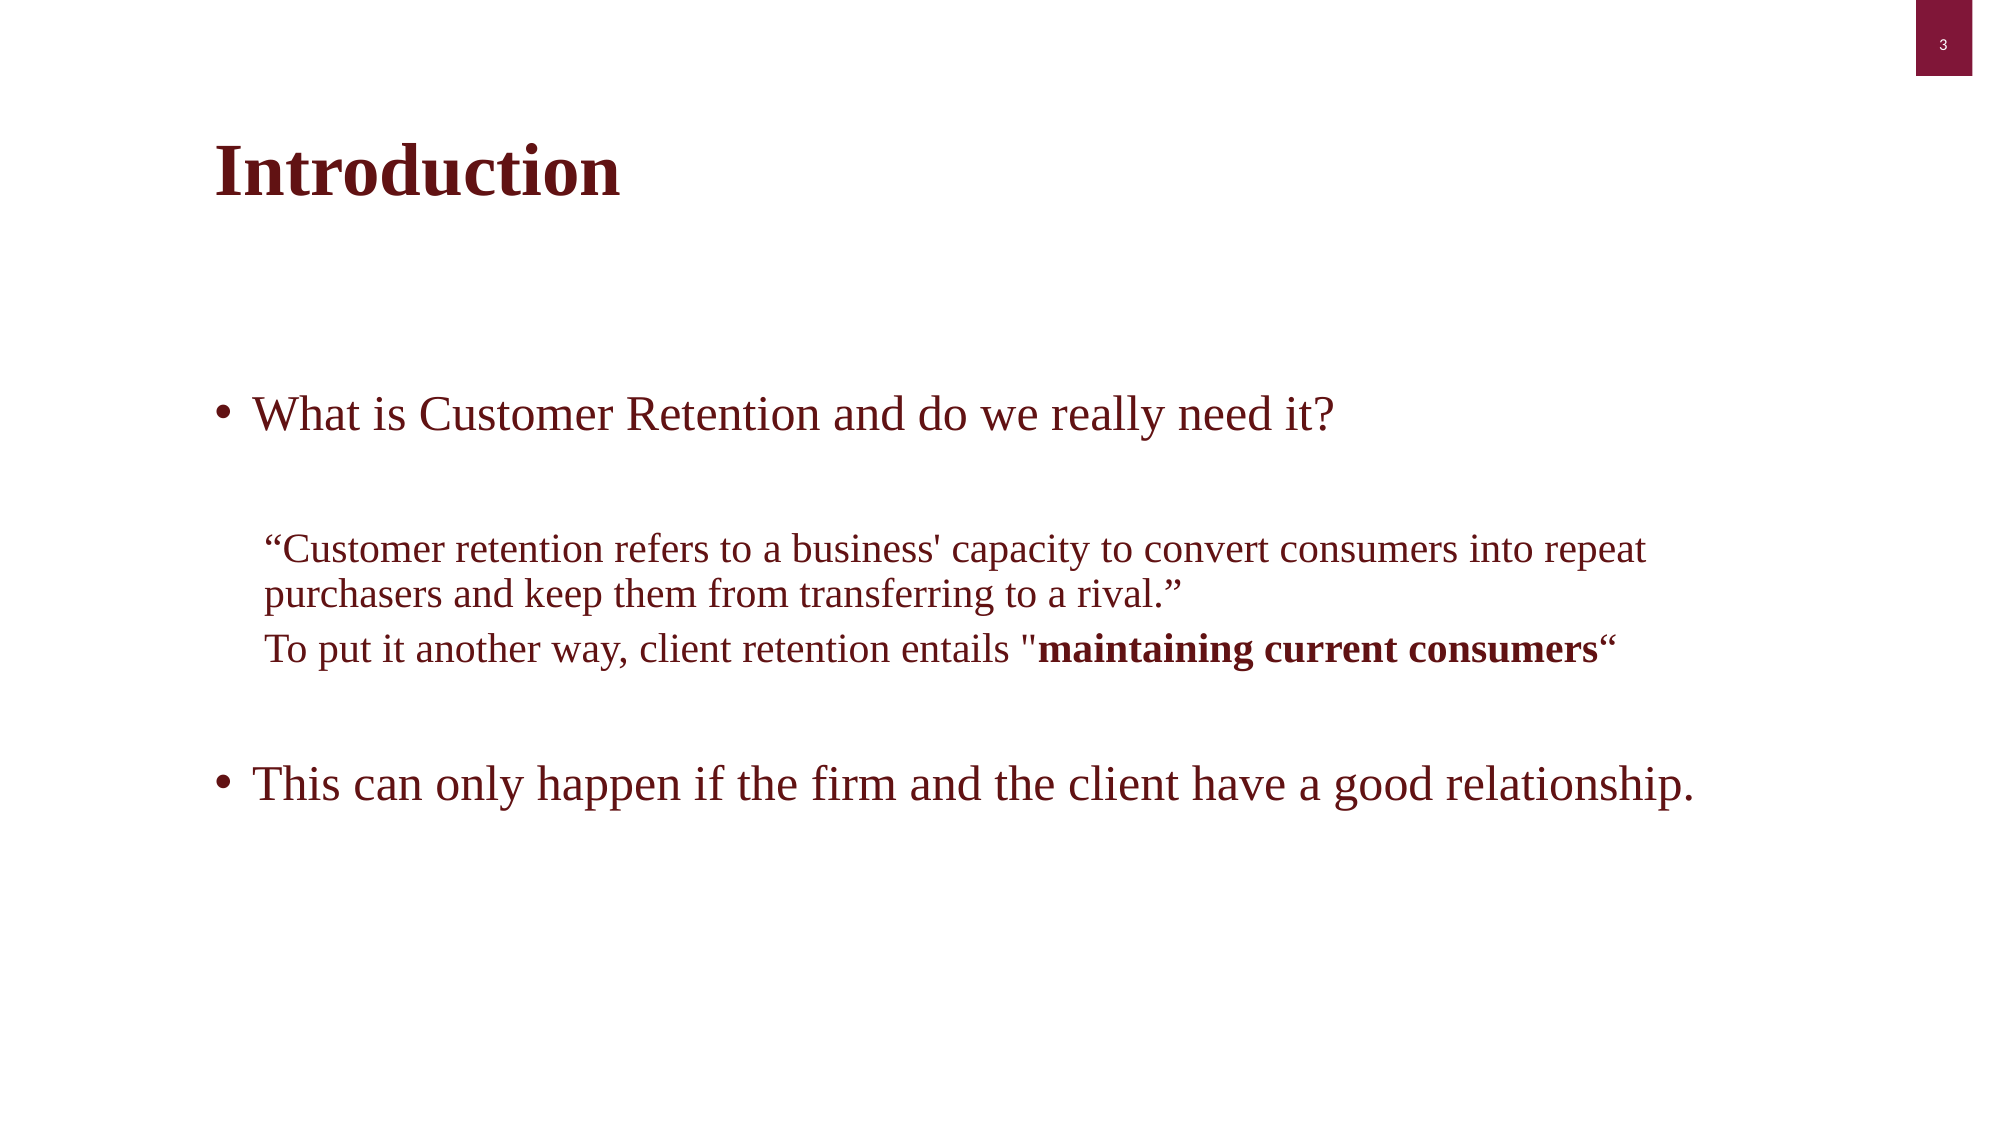

Introduction
What is Customer Retention and do we really need it?

“Customer retention refers to a business' capacity to convert consumers into repeat purchasers and keep them from transferring to a rival.”
To put it another way, client retention entails "maintaining current consumers“

This can only happen if the firm and the client have a good relationship.